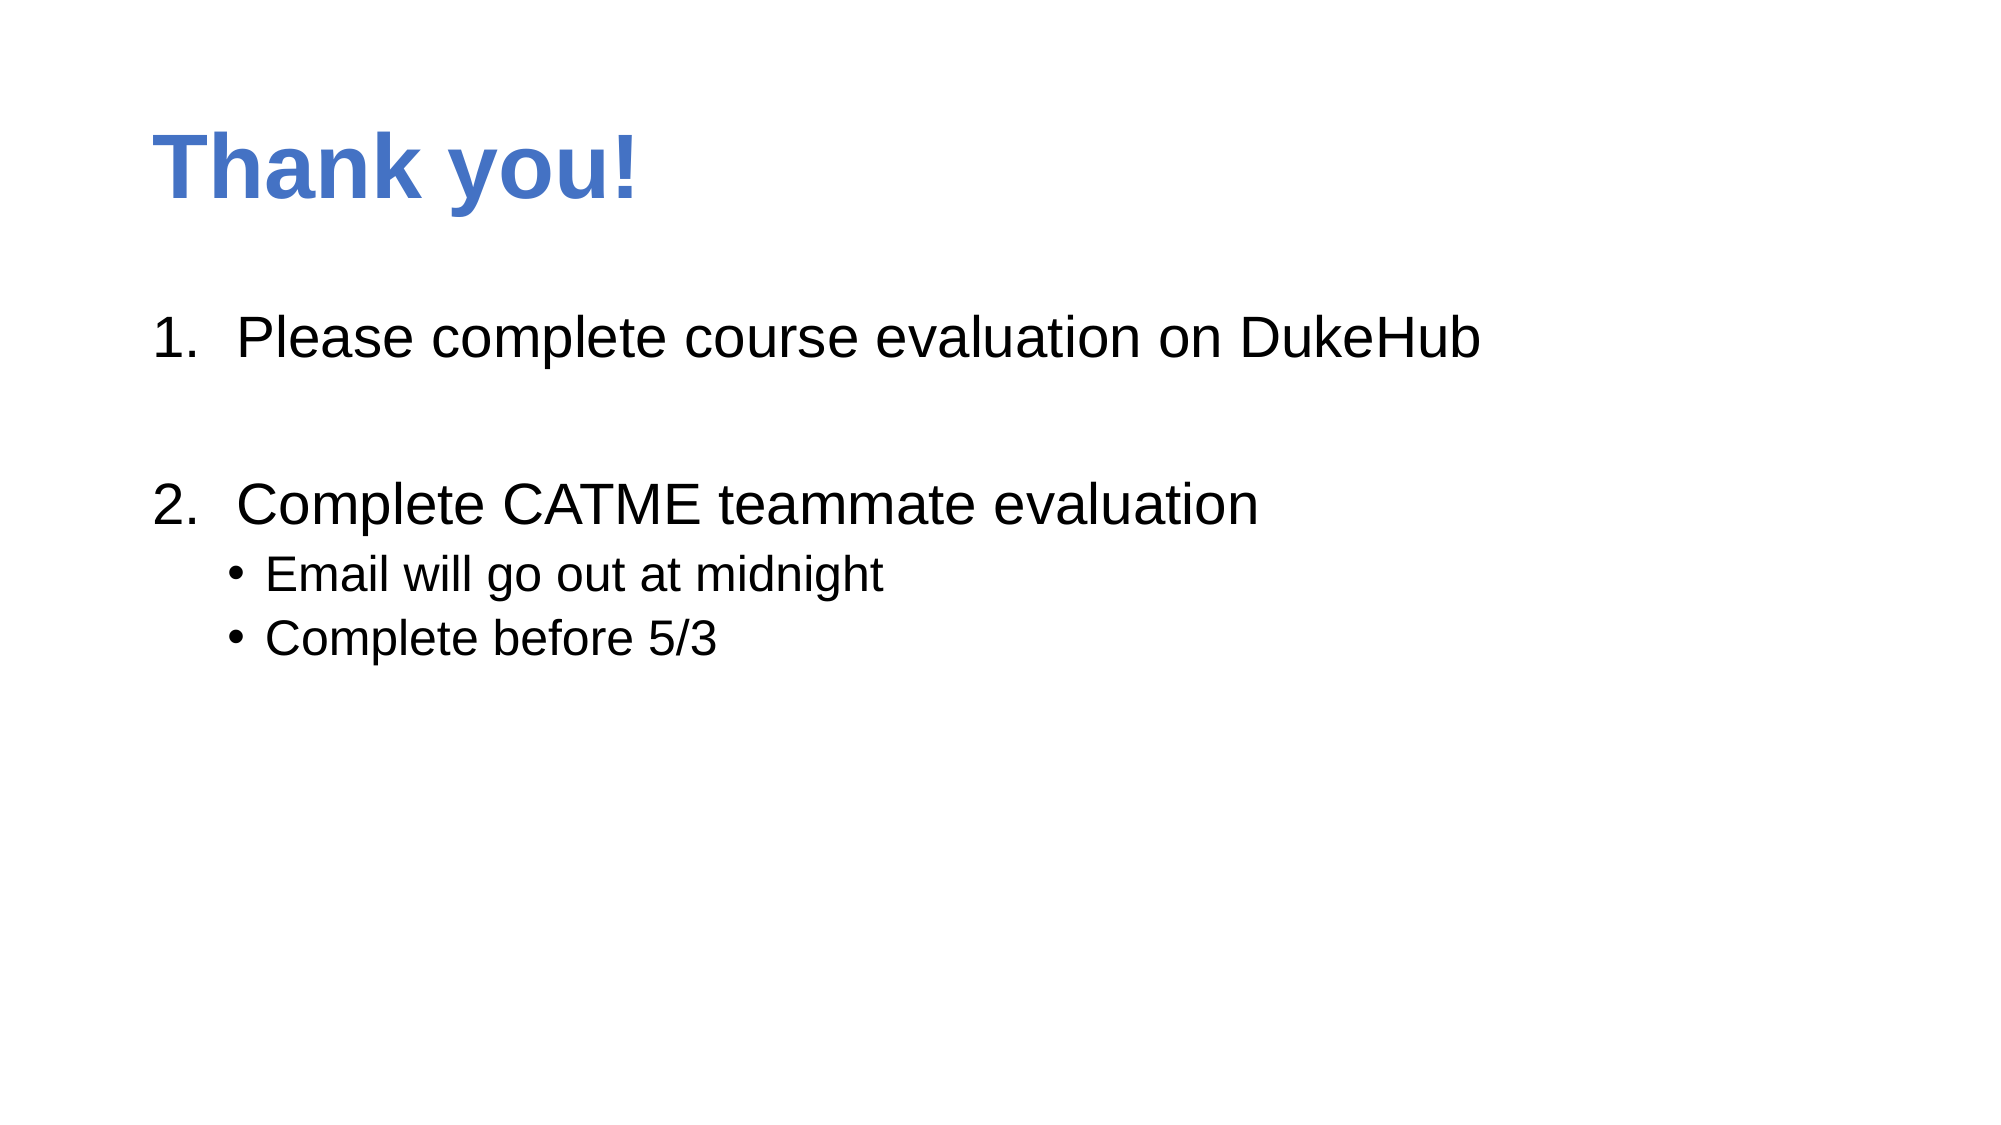

# Thank you!
Please complete course evaluation on DukeHub

Complete CATME teammate evaluation
Email will go out at midnight
Complete before 5/3